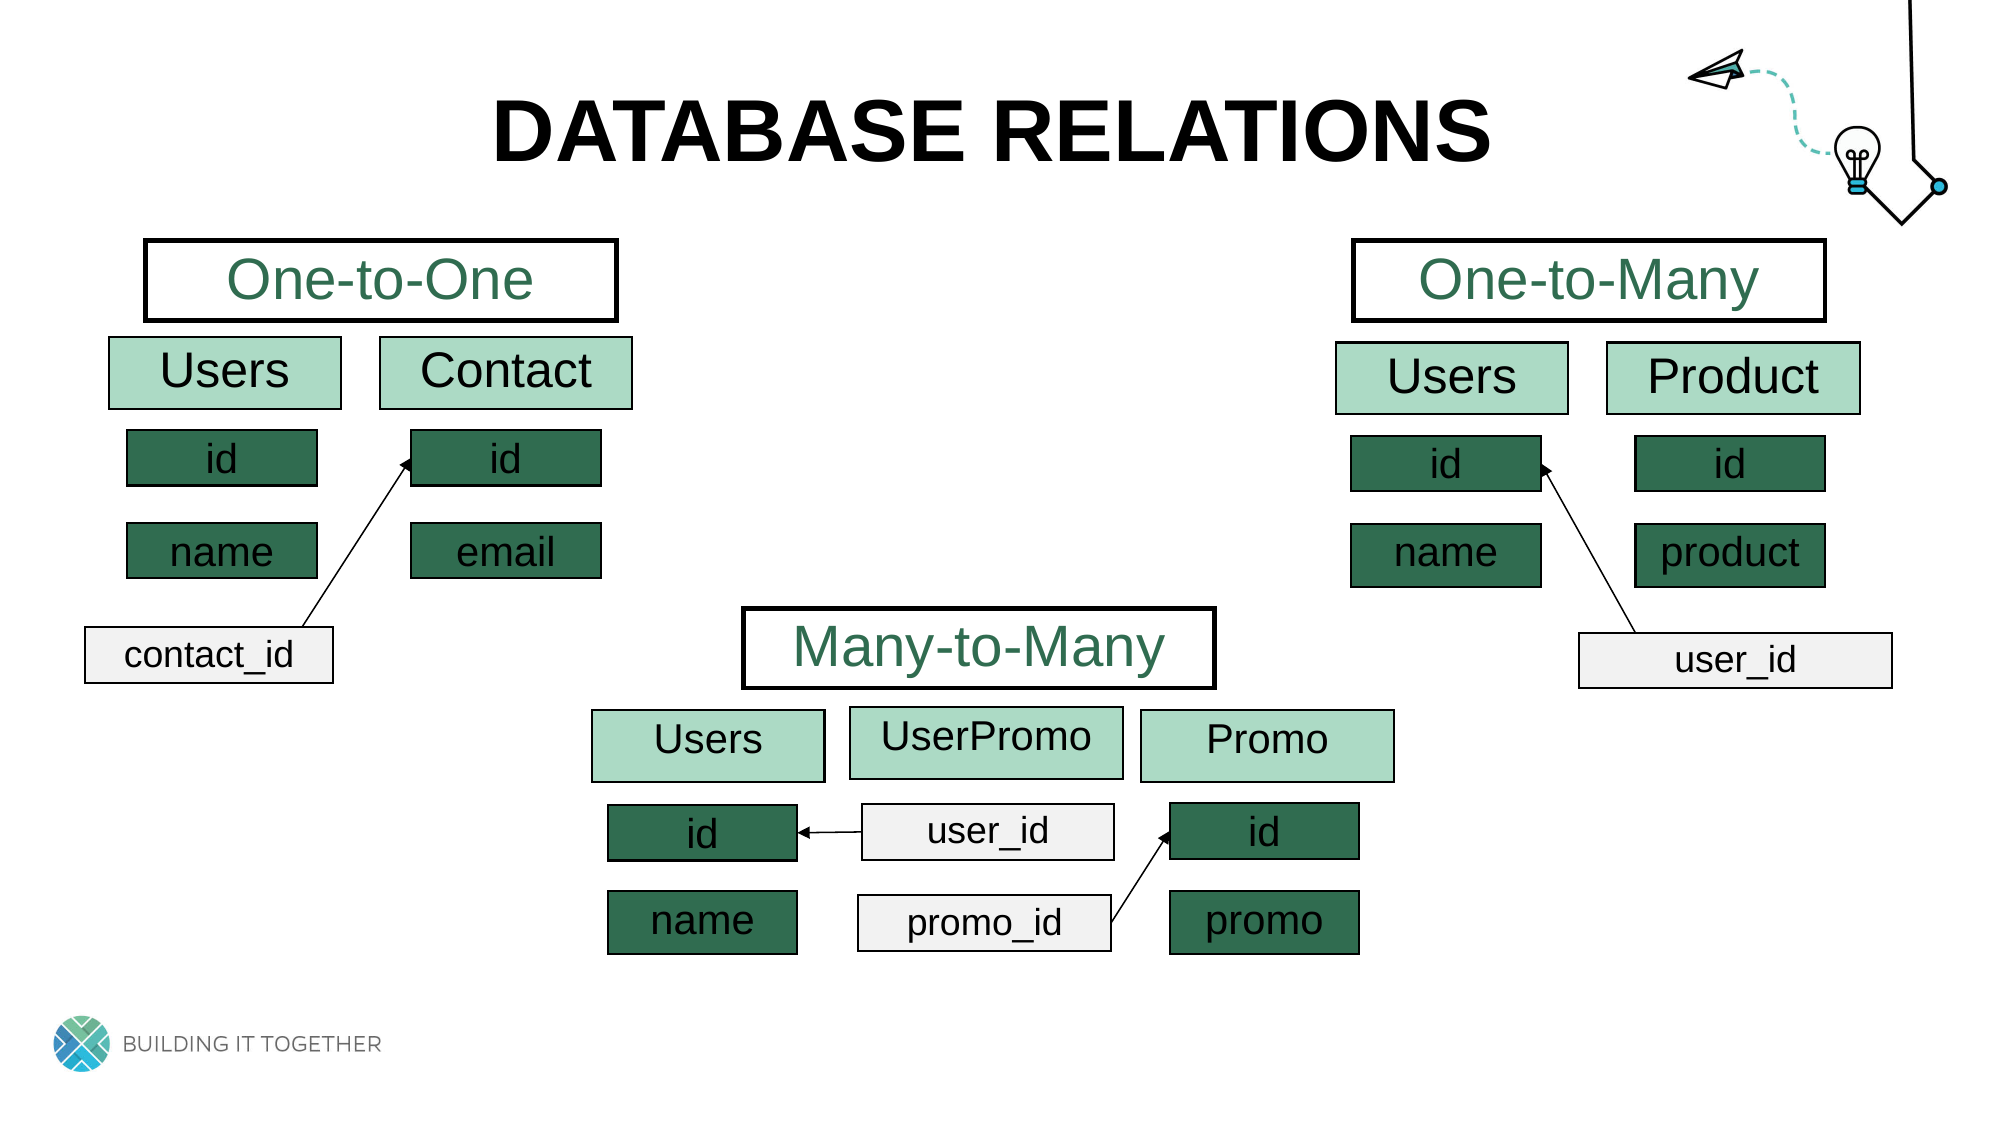

# Database Relations
One-to-One
One-to-Many
Users
Contact
Users
Product
id
id
id
id
name
email
name
product
Many-to-Many
contact_id
user_id
UserPromo
Users
Promo
id
user_id
id
name
promo
promo_id